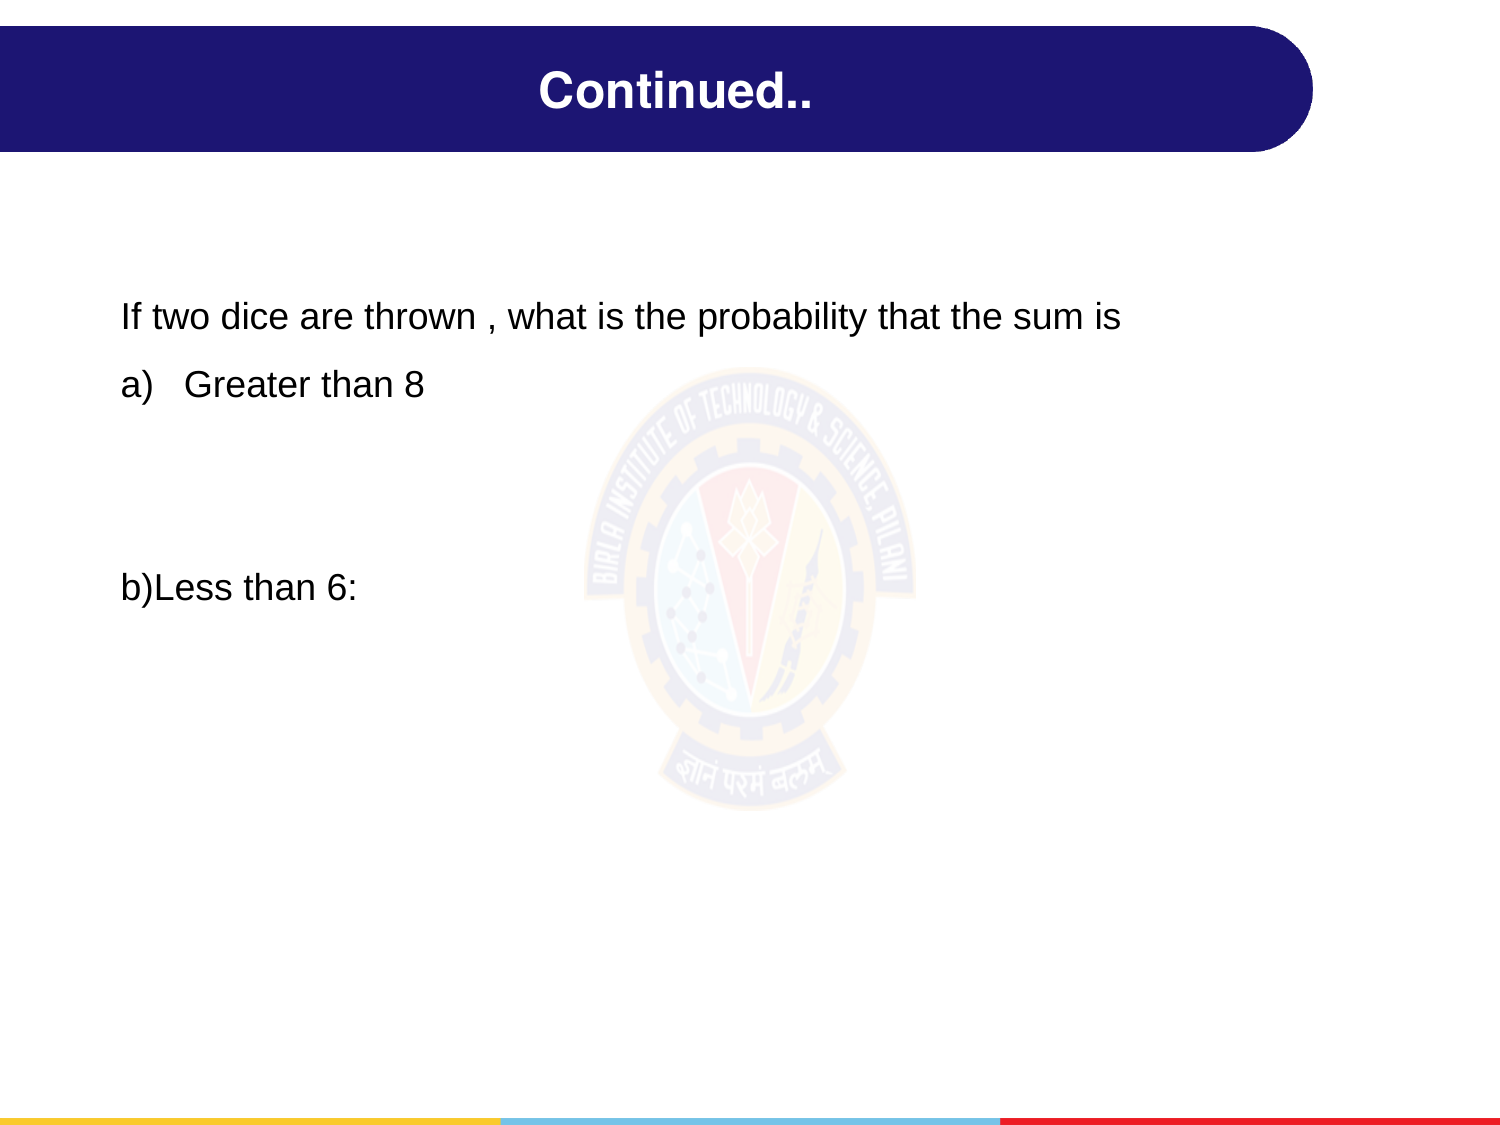

# Continued..
If two dice are thrown , what is the probability that the sum is
Greater than 8

b)Less than 6: